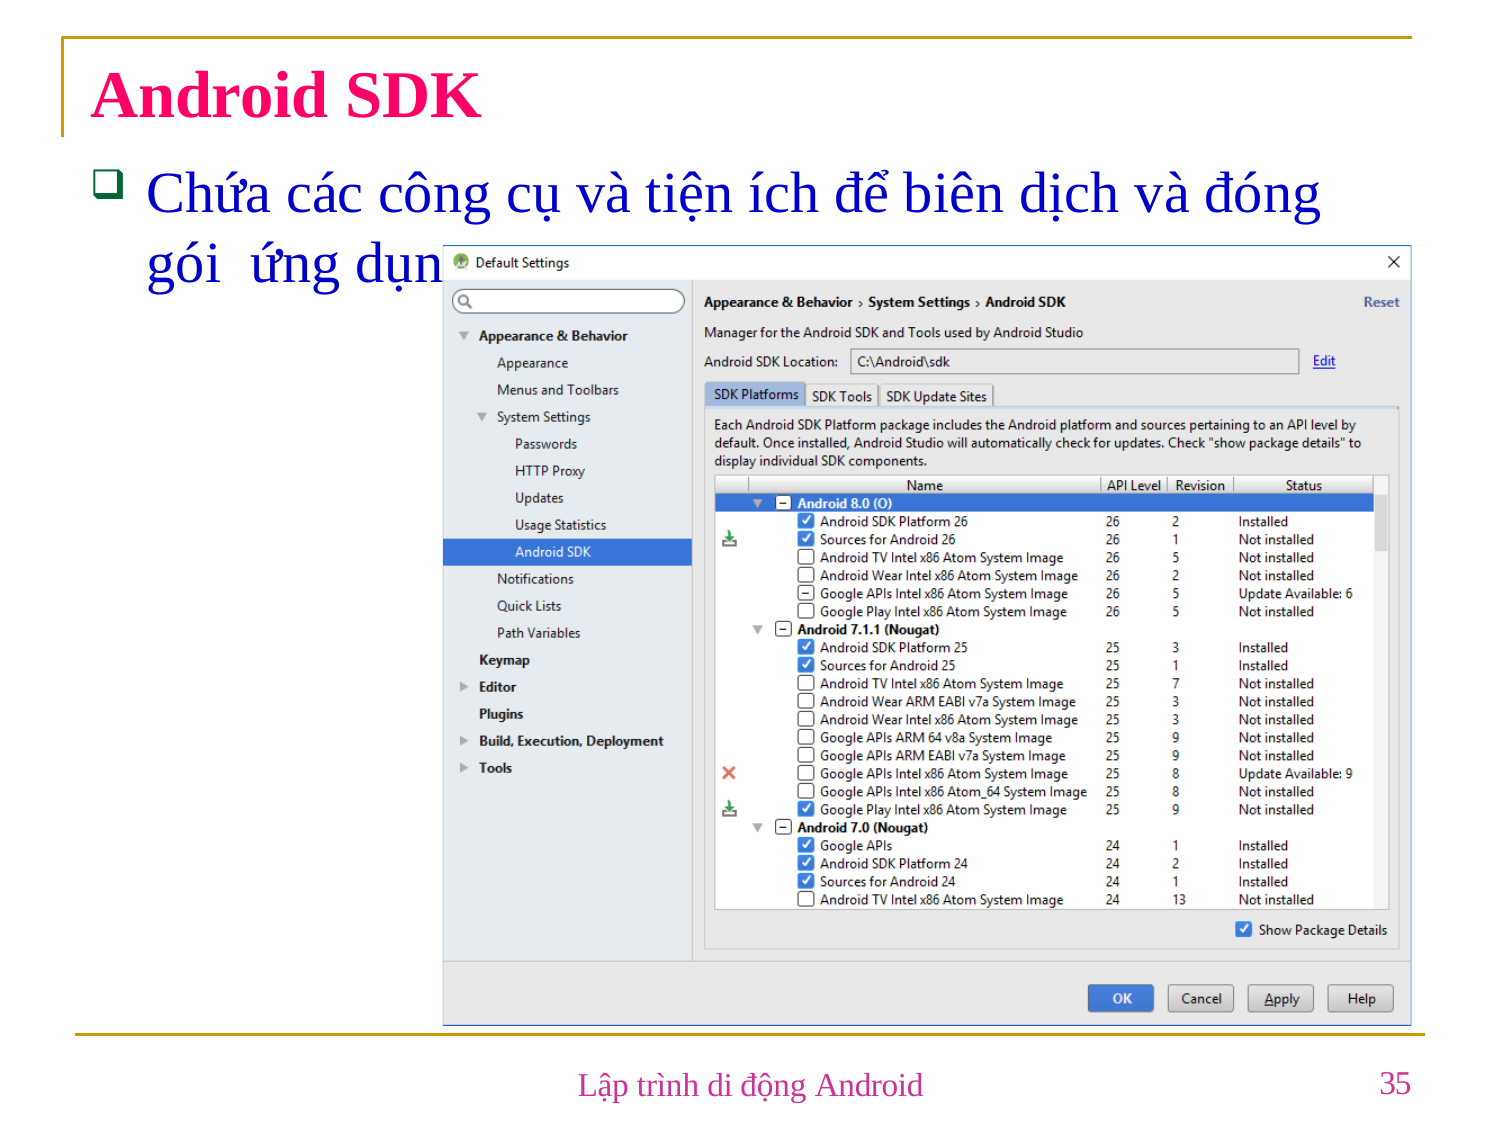

# Android SDK
Chứa các công cụ và tiện ích để biên dịch và đóng gói  ứng dụng.

35
Lập trình di động Android